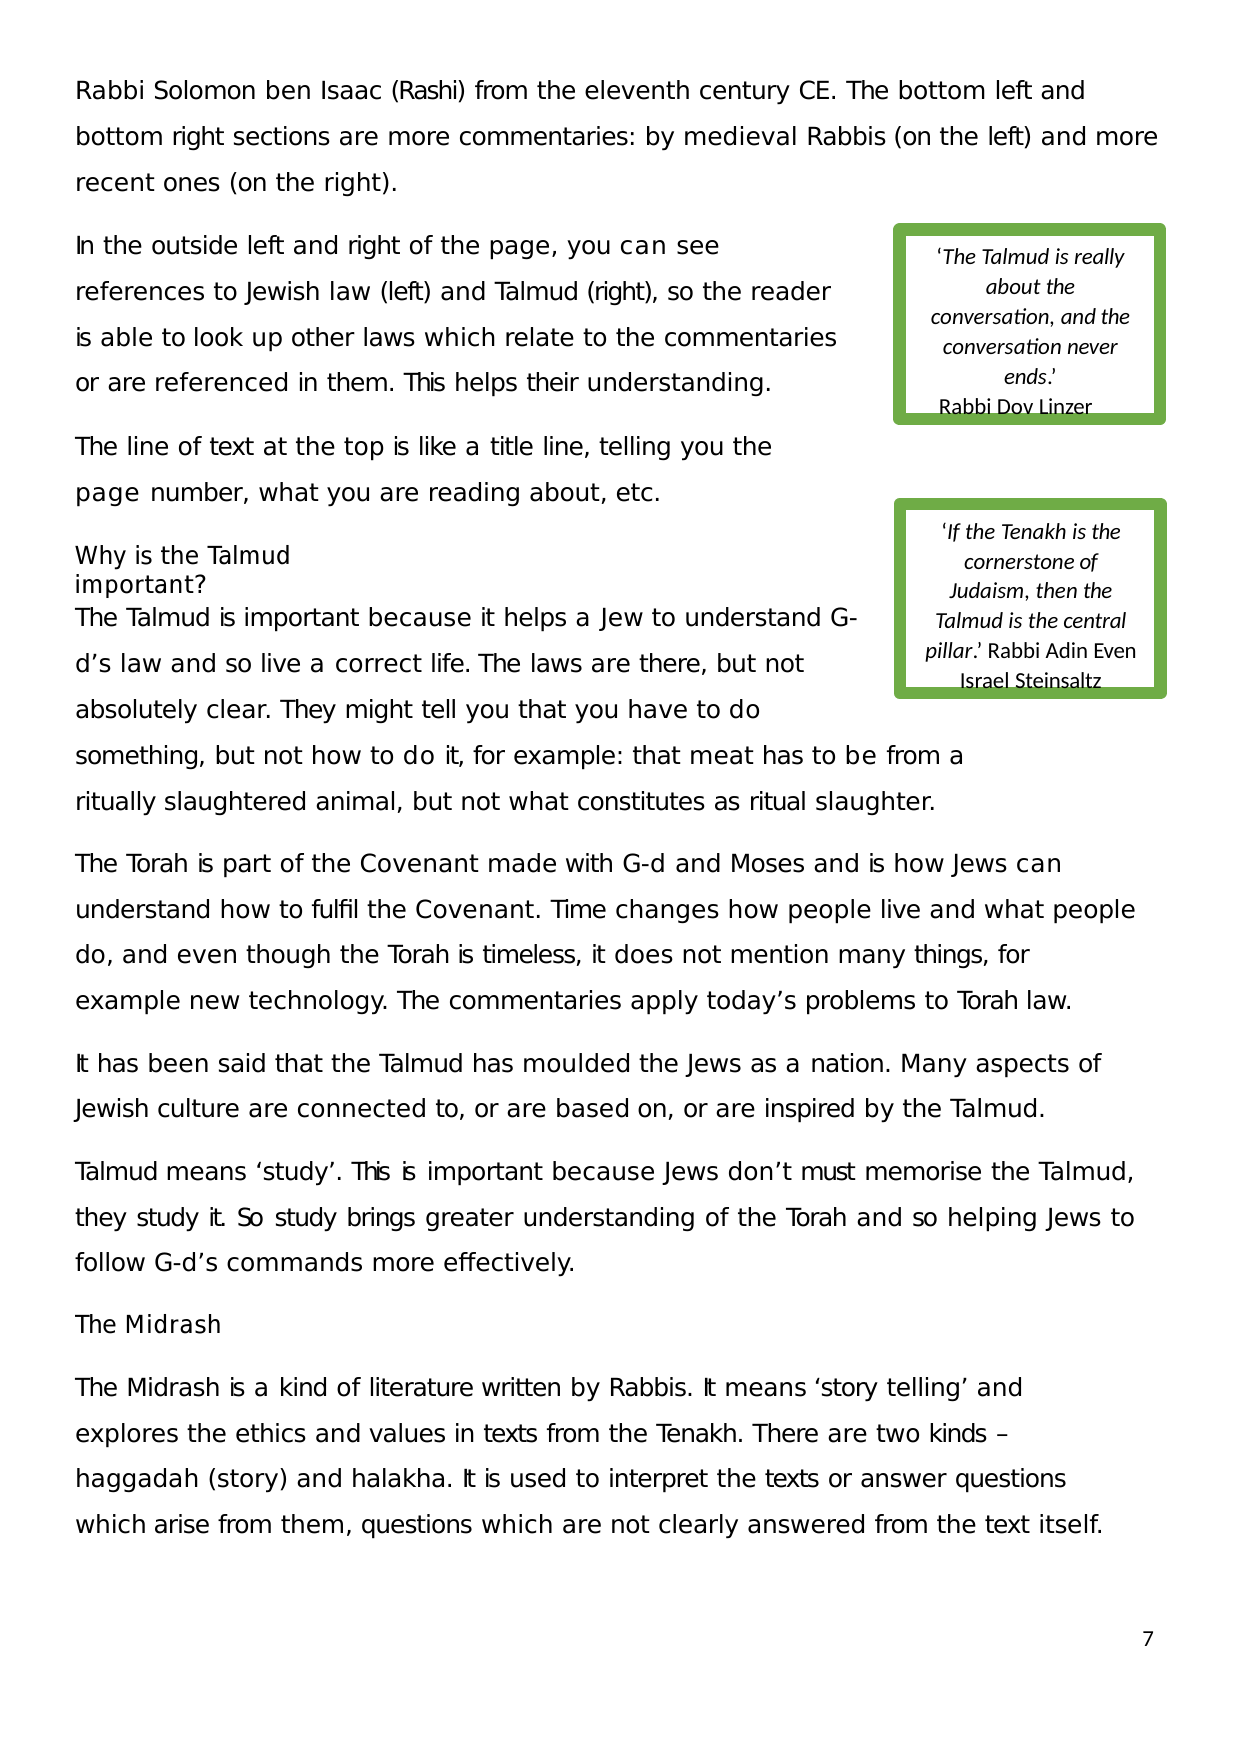

Rabbi Solomon ben Isaac (Rashi) from the eleventh century CE. The bottom left and bottom right sections are more commentaries: by medieval Rabbis (on the left) and more recent ones (on the right).
In the outside left and right of the page, you can see references to Jewish law (left) and Talmud (right), so the reader is able to look up other laws which relate to the commentaries or are referenced in them. This helps their understanding.
‘The Talmud is really about the conversation, and the conversation never ends.’
Rabbi Dov Linzer
The line of text at the top is like a title line, telling you the page number, what you are reading about, etc.
‘If the Tenakh is the cornerstone of Judaism, then the Talmud is the central pillar.’ Rabbi Adin Even Israel Steinsaltz
Why is the Talmud important?
The Talmud is important because it helps a Jew to understand G- d’s law and so live a correct life. The laws are there, but not absolutely clear. They might tell you that you have to do
something, but not how to do it, for example: that meat has to be from a ritually slaughtered animal, but not what constitutes as ritual slaughter.
The Torah is part of the Covenant made with G-d and Moses and is how Jews can understand how to fulfil the Covenant. Time changes how people live and what people do, and even though the Torah is timeless, it does not mention many things, for example new technology. The commentaries apply today’s problems to Torah law.
It has been said that the Talmud has moulded the Jews as a nation. Many aspects of Jewish culture are connected to, or are based on, or are inspired by the Talmud.
Talmud means ‘study’. This is important because Jews don’t must memorise the Talmud, they study it. So study brings greater understanding of the Torah and so helping Jews to follow G-d’s commands more effectively.

The Midrash
The Midrash is a kind of literature written by Rabbis. It means ‘story telling’ and explores the ethics and values in texts from the Tenakh. There are two kinds – haggadah (story) and halakha. It is used to interpret the texts or answer questions which arise from them, questions which are not clearly answered from the text itself.
7